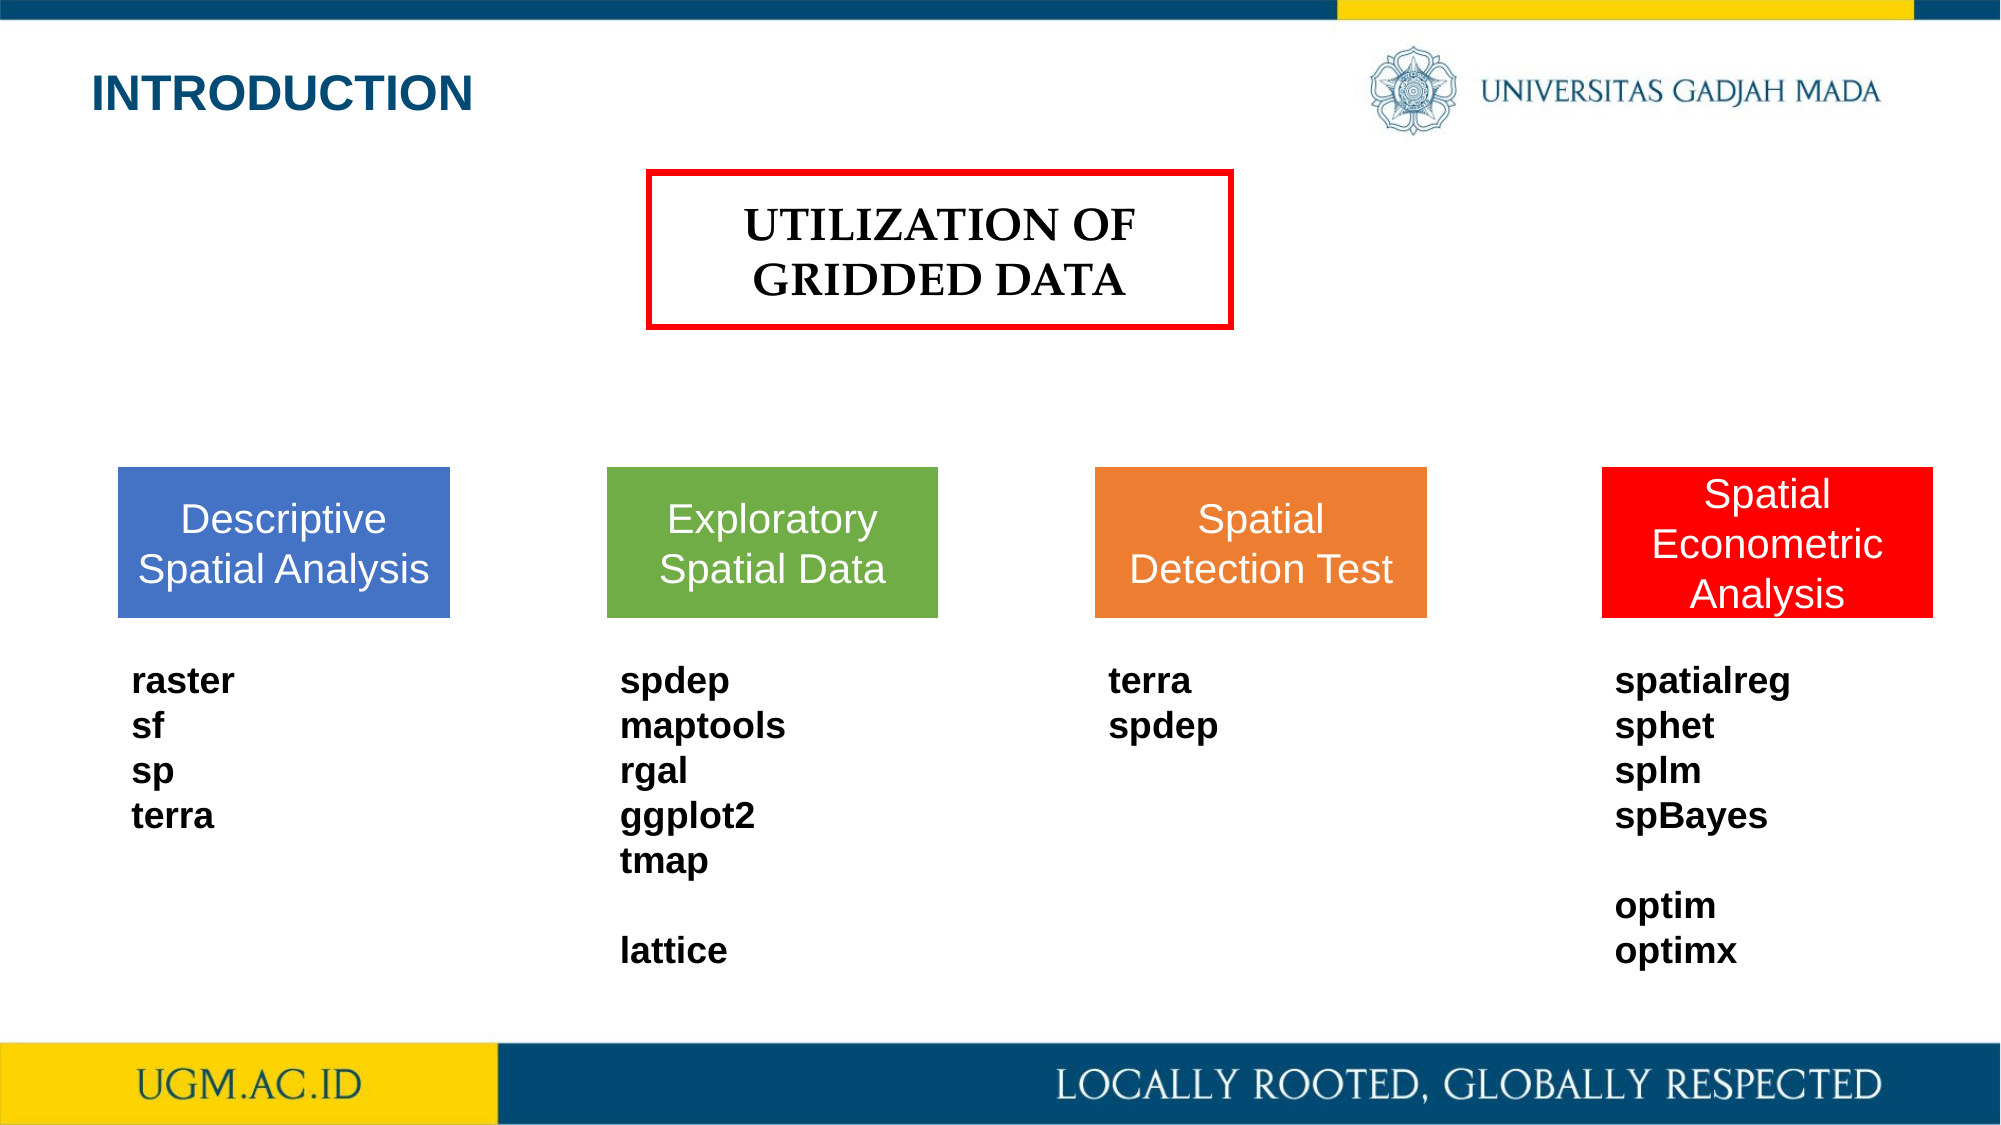

INTRODUCTION
UTILIZATION OF GRIDDED DATA
Descriptive
Spatial Analysis
Exploratory
Spatial Data
Spatial Detection Test
Spatial Econometric Analysis
raster
sf
sp
terra
spdep
maptools
rgal
ggplot2
tmap

lattice
terra
spdep

spatialreg
sphet
splm
spBayes

optim
optimx